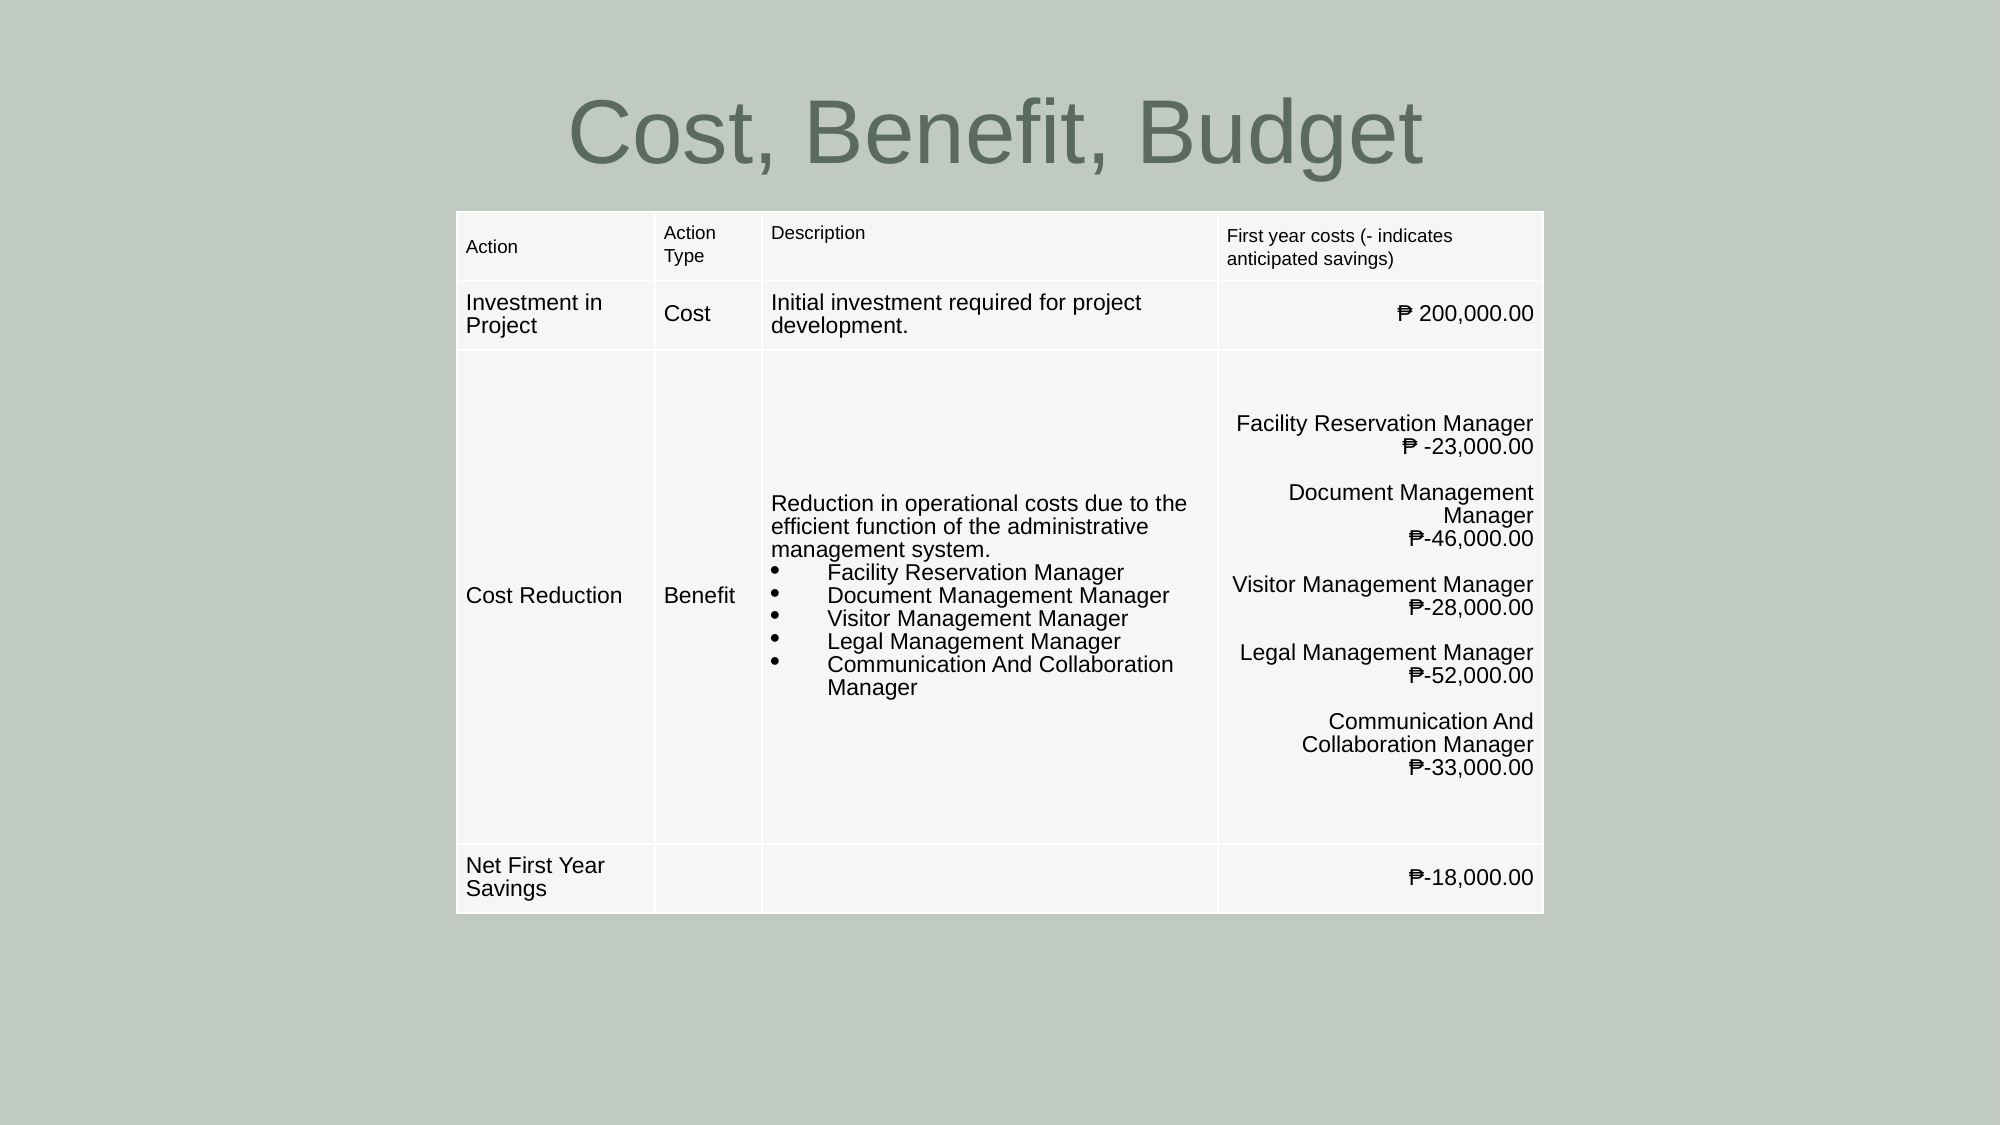

# Cost, Benefit, Budget
| Action | Action Type | Description | First year costs (- indicates anticipated savings) |
| --- | --- | --- | --- |
| Investment in Project | Cost | Initial investment required for project development. | ₱ 200,000.00 |
| Cost Reduction | Benefit | Reduction in operational costs due to the efficient function of the administrative management system. Facility Reservation Manager Document Management Manager Visitor Management Manager Legal Management Manager Communication And Collaboration Manager | Facility Reservation Manager ₱ -23,000.00   Document Management Manager ₱-46,000.00   Visitor Management Manager ₱-28,000.00   Legal Management Manager ₱-52,000.00   Communication And Collaboration Manager ₱-33,000.00 |
| Net First Year Savings |  |  | ₱-18,000.00 |